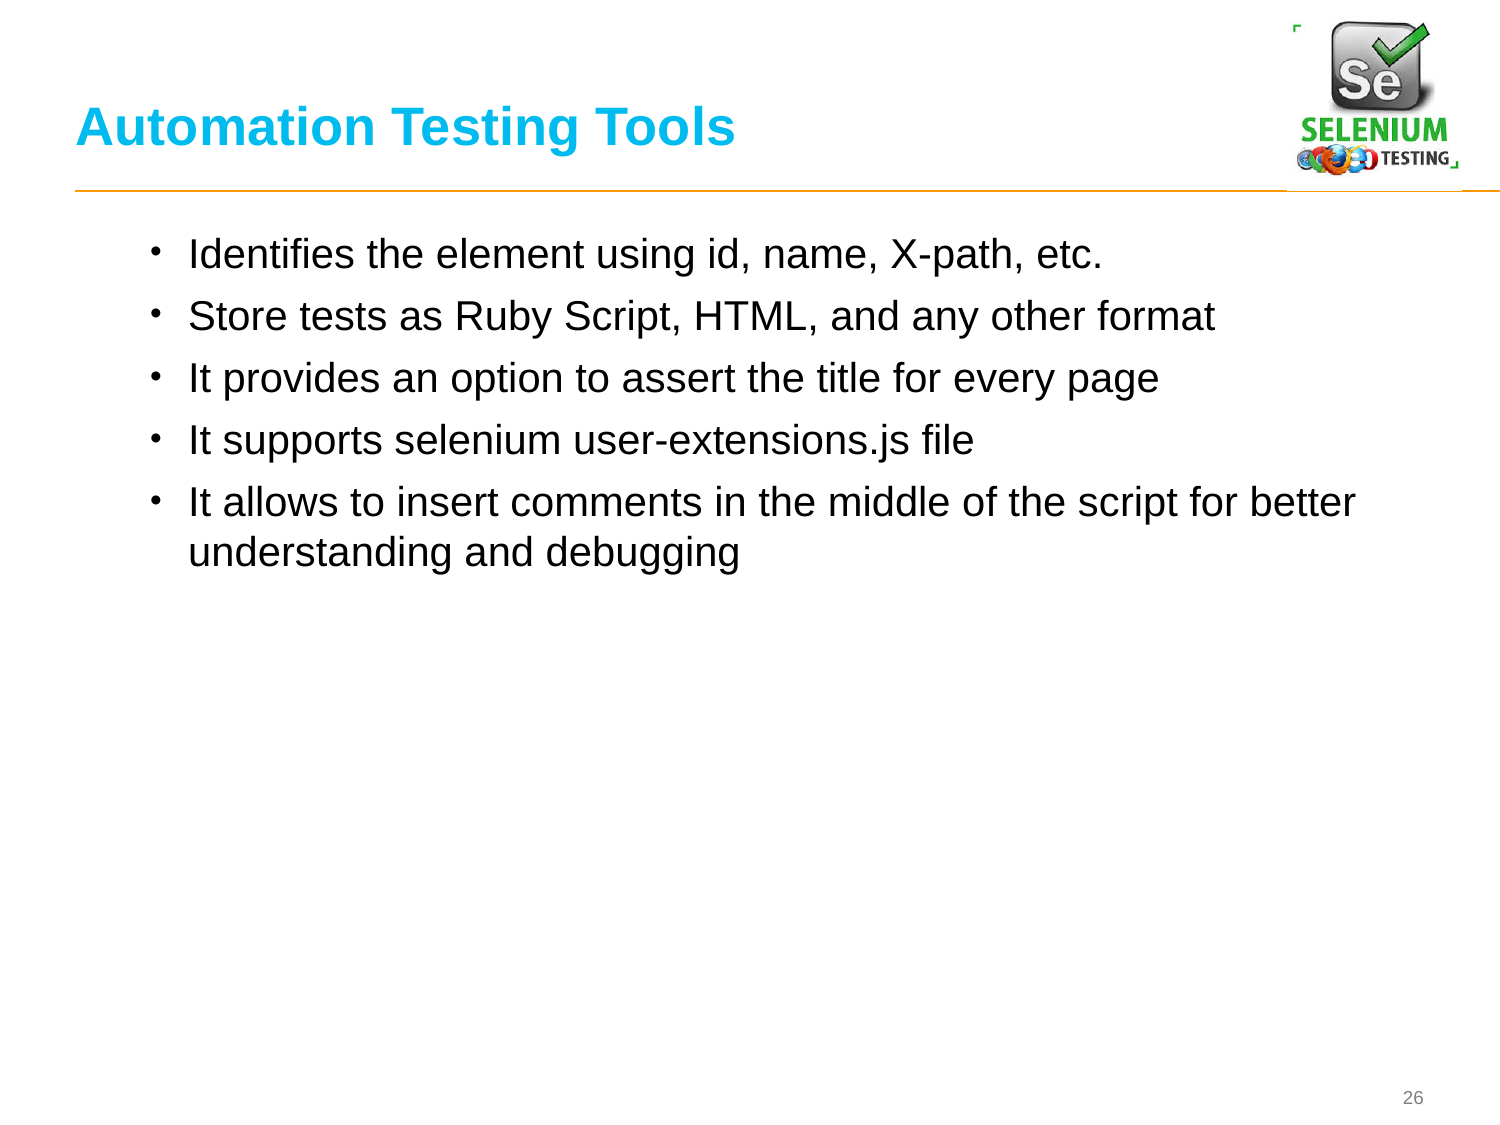

# Automation Testing Tools
Identifies the element using id, name, X-path, etc.
Store tests as Ruby Script, HTML, and any other format
It provides an option to assert the title for every page
It supports selenium user-extensions.js file
It allows to insert comments in the middle of the script for better understanding and debugging